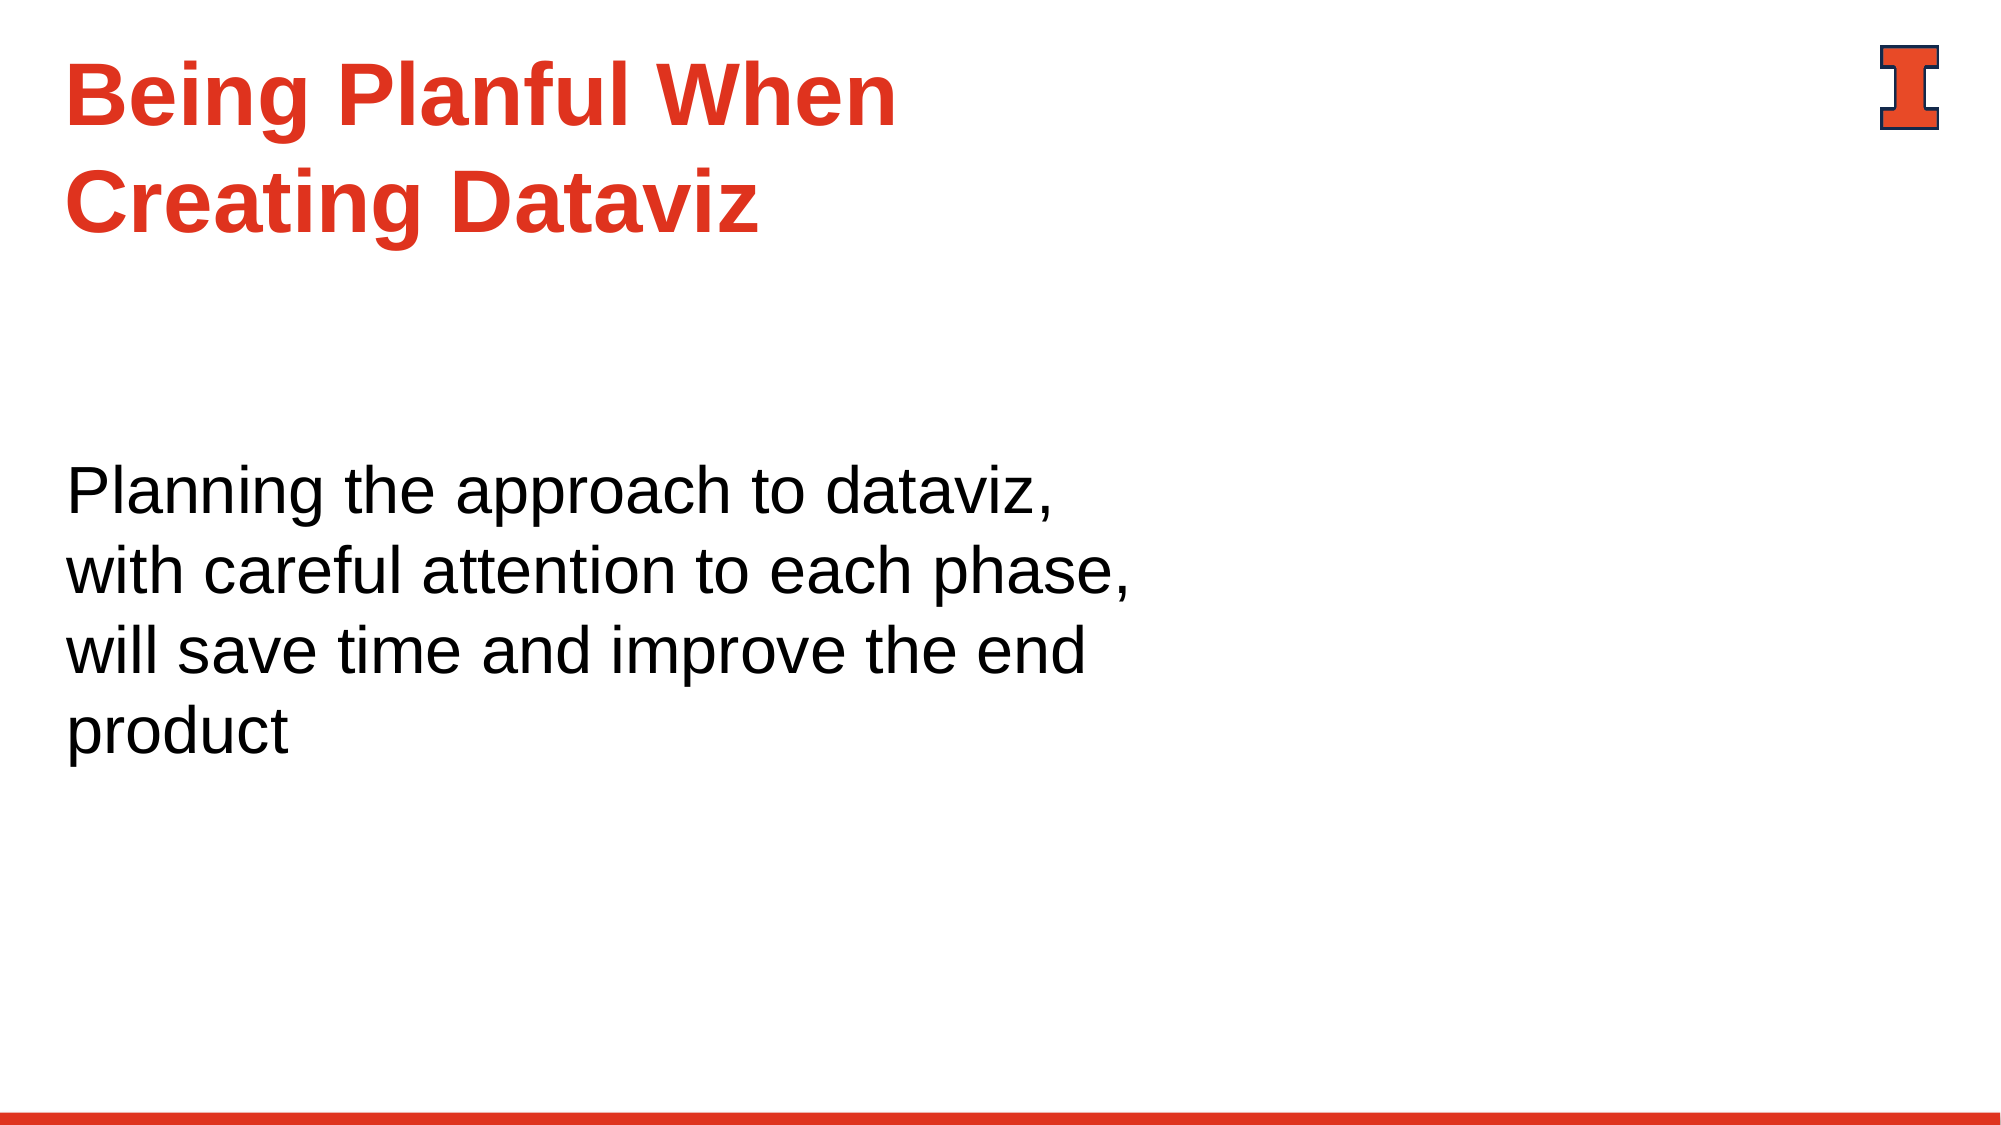

# Being Planful When Creating Dataviz
Planning the approach to dataviz, with careful attention to each phase, will save time and improve the end product